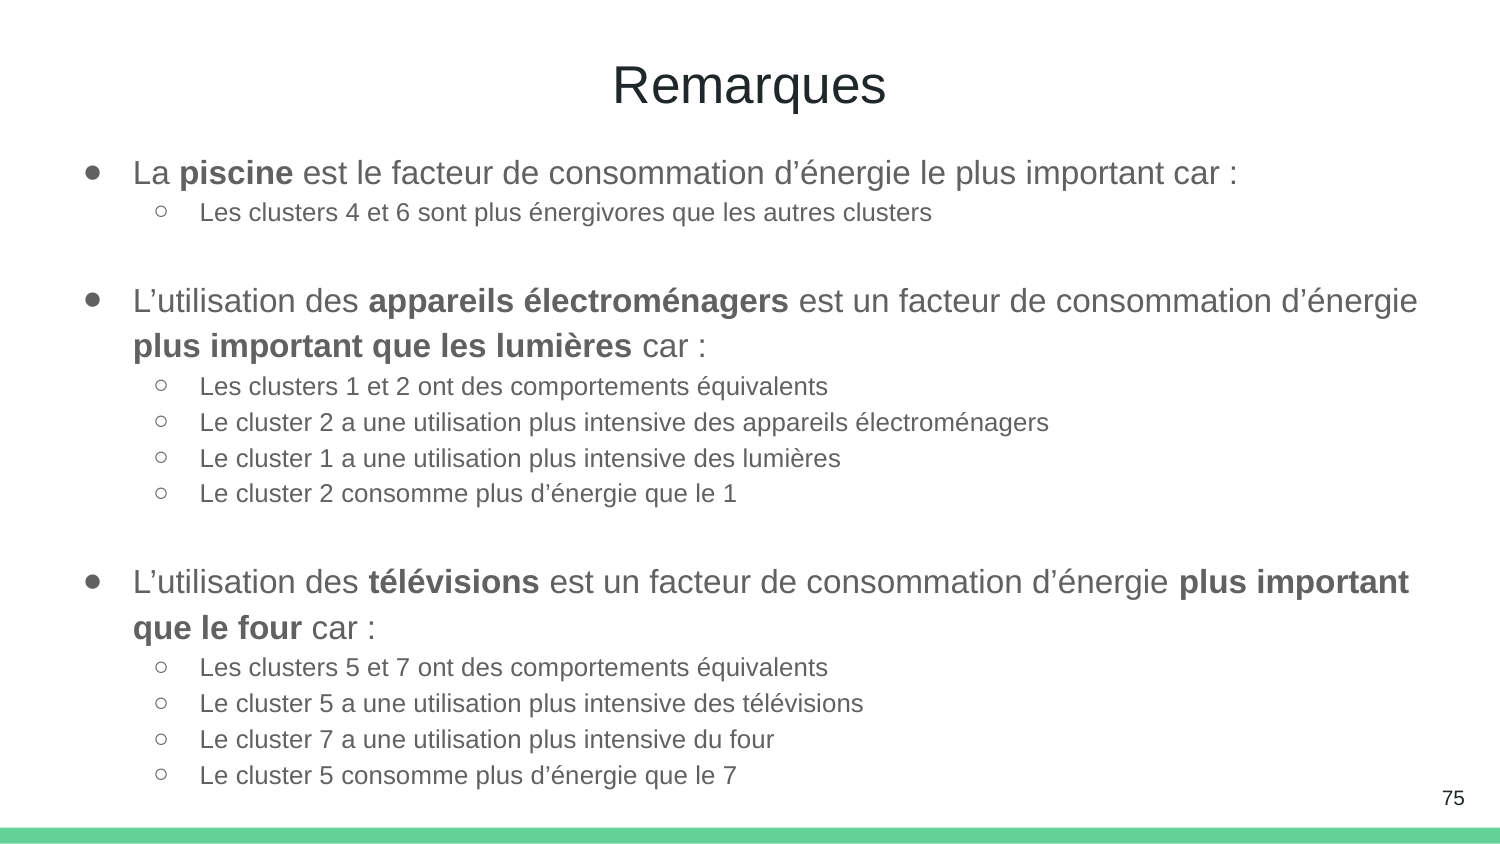

# Remarques
La piscine est le facteur de consommation d’énergie le plus important car :
Les clusters 4 et 6 sont plus énergivores que les autres clusters

L’utilisation des appareils électroménagers est un facteur de consommation d’énergie plus important que les lumières car :
Les clusters 1 et 2 ont des comportements équivalents
Le cluster 2 a une utilisation plus intensive des appareils électroménagers
Le cluster 1 a une utilisation plus intensive des lumières
Le cluster 2 consomme plus d’énergie que le 1

L’utilisation des télévisions est un facteur de consommation d’énergie plus important que le four car :
Les clusters 5 et 7 ont des comportements équivalents
Le cluster 5 a une utilisation plus intensive des télévisions
Le cluster 7 a une utilisation plus intensive du four
Le cluster 5 consomme plus d’énergie que le 7
75